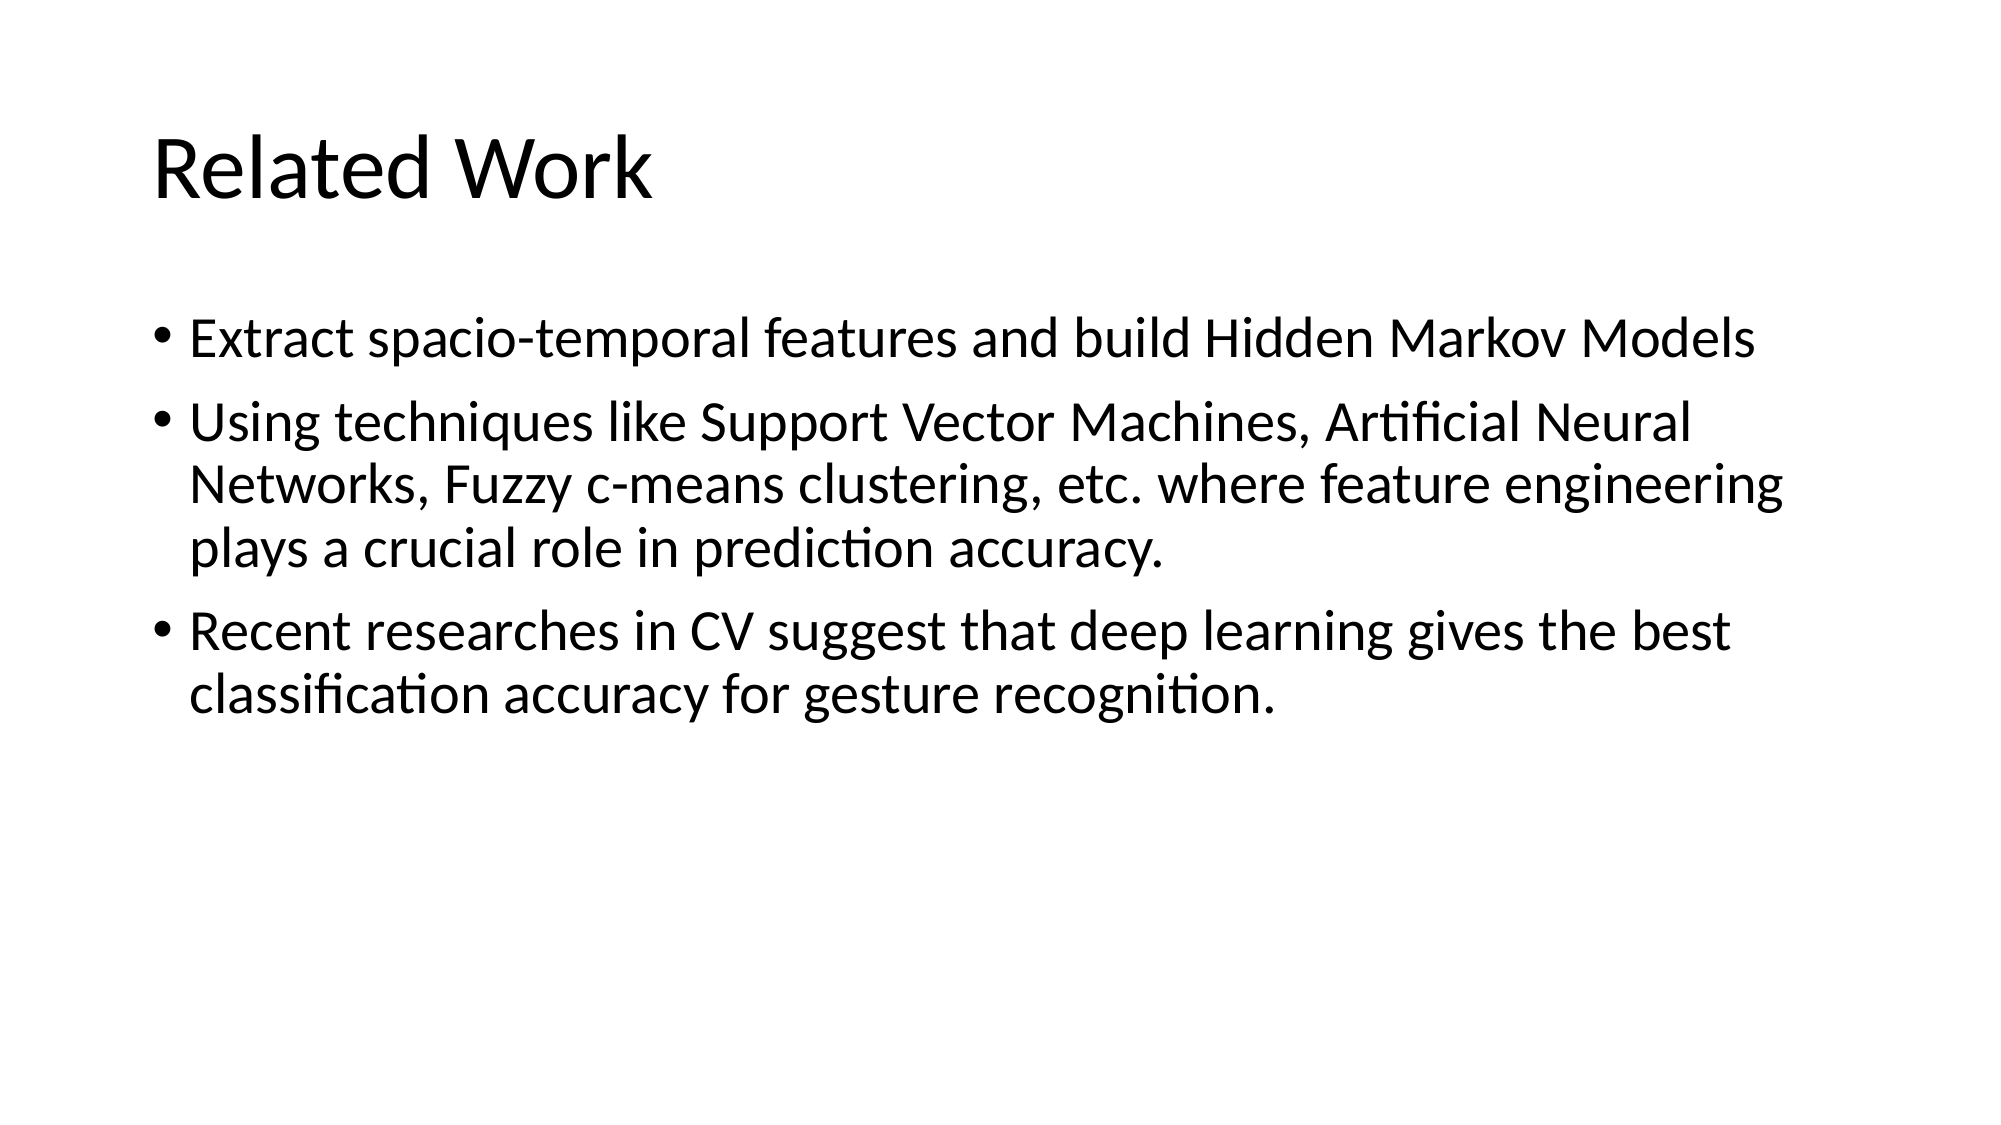

# Related Work
Extract spacio-temporal features and build Hidden Markov Models
Using techniques like Support Vector Machines, Artificial Neural Networks, Fuzzy c-means clustering, etc. where feature engineering plays a crucial role in prediction accuracy.
Recent researches in CV suggest that deep learning gives the best classification accuracy for gesture recognition.